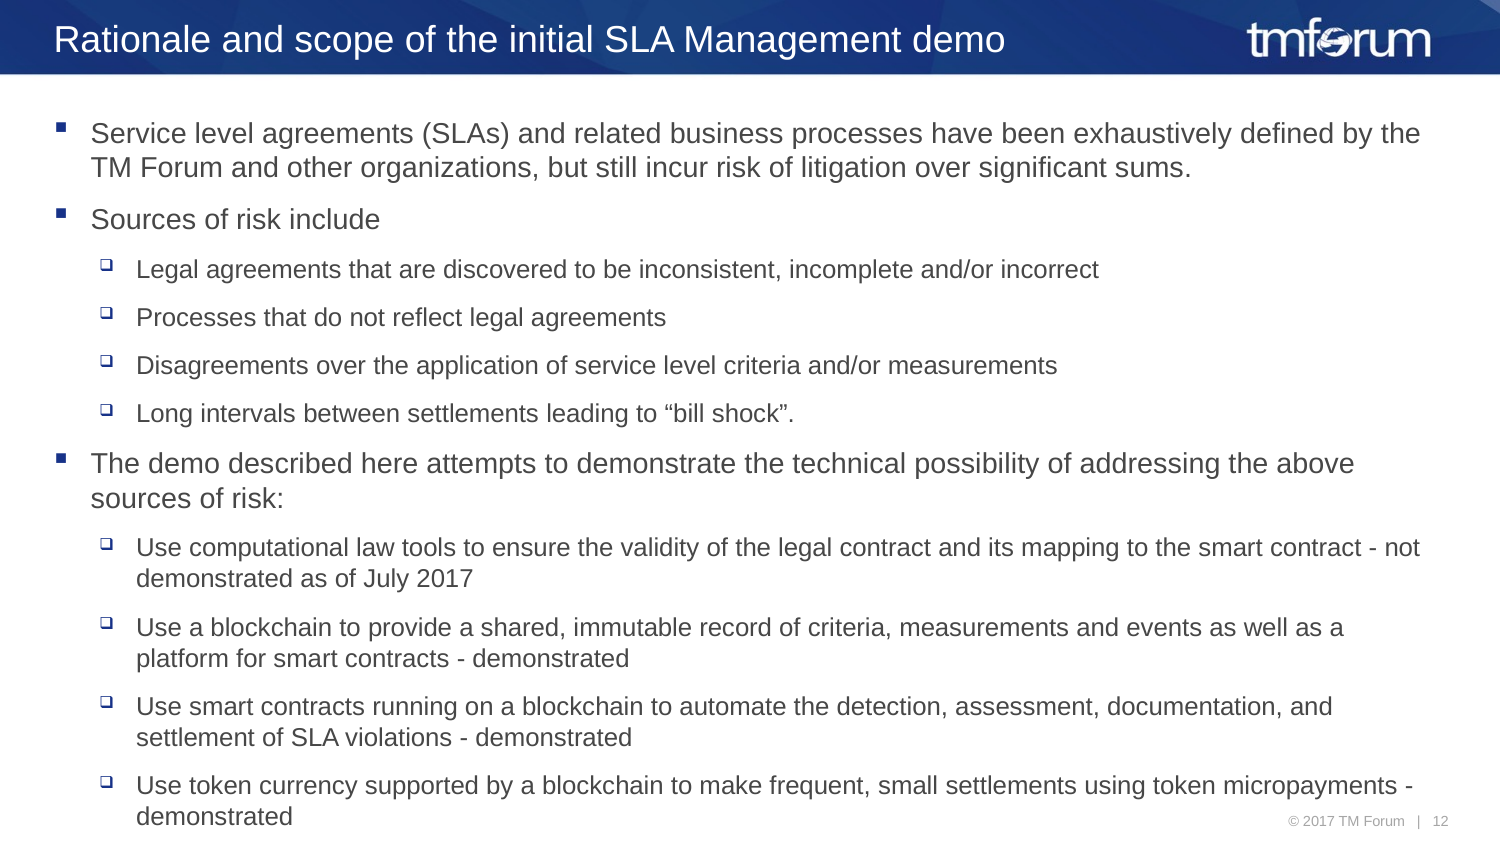

# Rationale and scope of the initial SLA Management demo
Service level agreements (SLAs) and related business processes have been exhaustively defined by the TM Forum and other organizations, but still incur risk of litigation over significant sums.
Sources of risk include
Legal agreements that are discovered to be inconsistent, incomplete and/or incorrect
Processes that do not reflect legal agreements
Disagreements over the application of service level criteria and/or measurements
Long intervals between settlements leading to “bill shock”.
The demo described here attempts to demonstrate the technical possibility of addressing the above sources of risk:
Use computational law tools to ensure the validity of the legal contract and its mapping to the smart contract - not demonstrated as of July 2017
Use a blockchain to provide a shared, immutable record of criteria, measurements and events as well as a platform for smart contracts - demonstrated
Use smart contracts running on a blockchain to automate the detection, assessment, documentation, and settlement of SLA violations - demonstrated
Use token currency supported by a blockchain to make frequent, small settlements using token micropayments - demonstrated